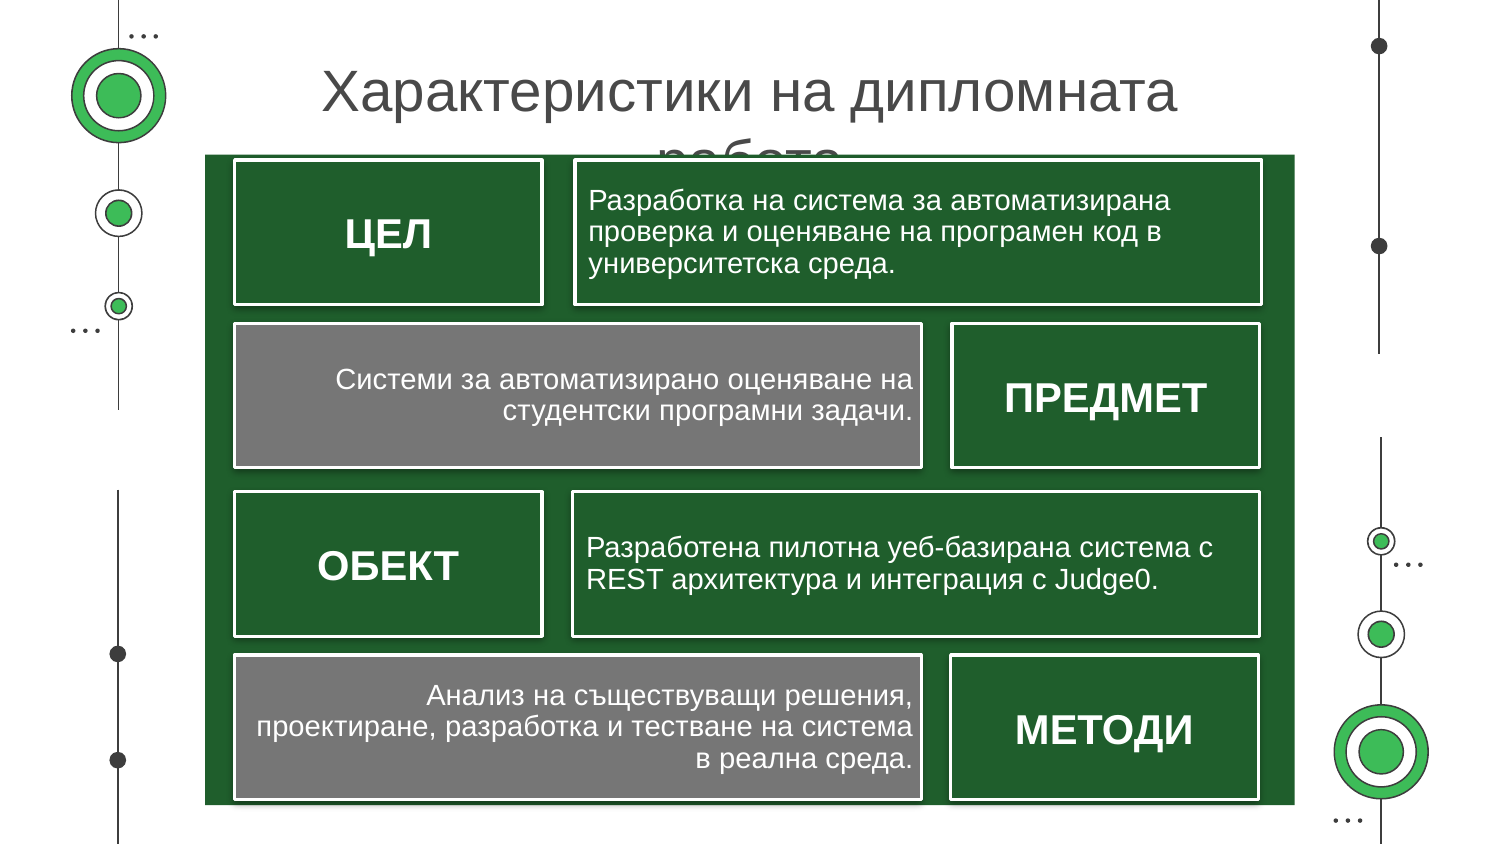

# Характеристики на дипломната работа

ЦЕЛ
Разработка на система за автоматизирана проверка и оценяване на програмен код в университетска среда.
Системи за автоматизирано оценяване на студентски програмни задачи.
ПРЕДМЕТ
ОБЕКТ
Разработена пилотна уеб-базирана система с REST архитектура и интеграция с Judge0.
Анализ на съществуващи решения, проектиране, разработка и тестване на система в реална среда.
МЕТОДИ